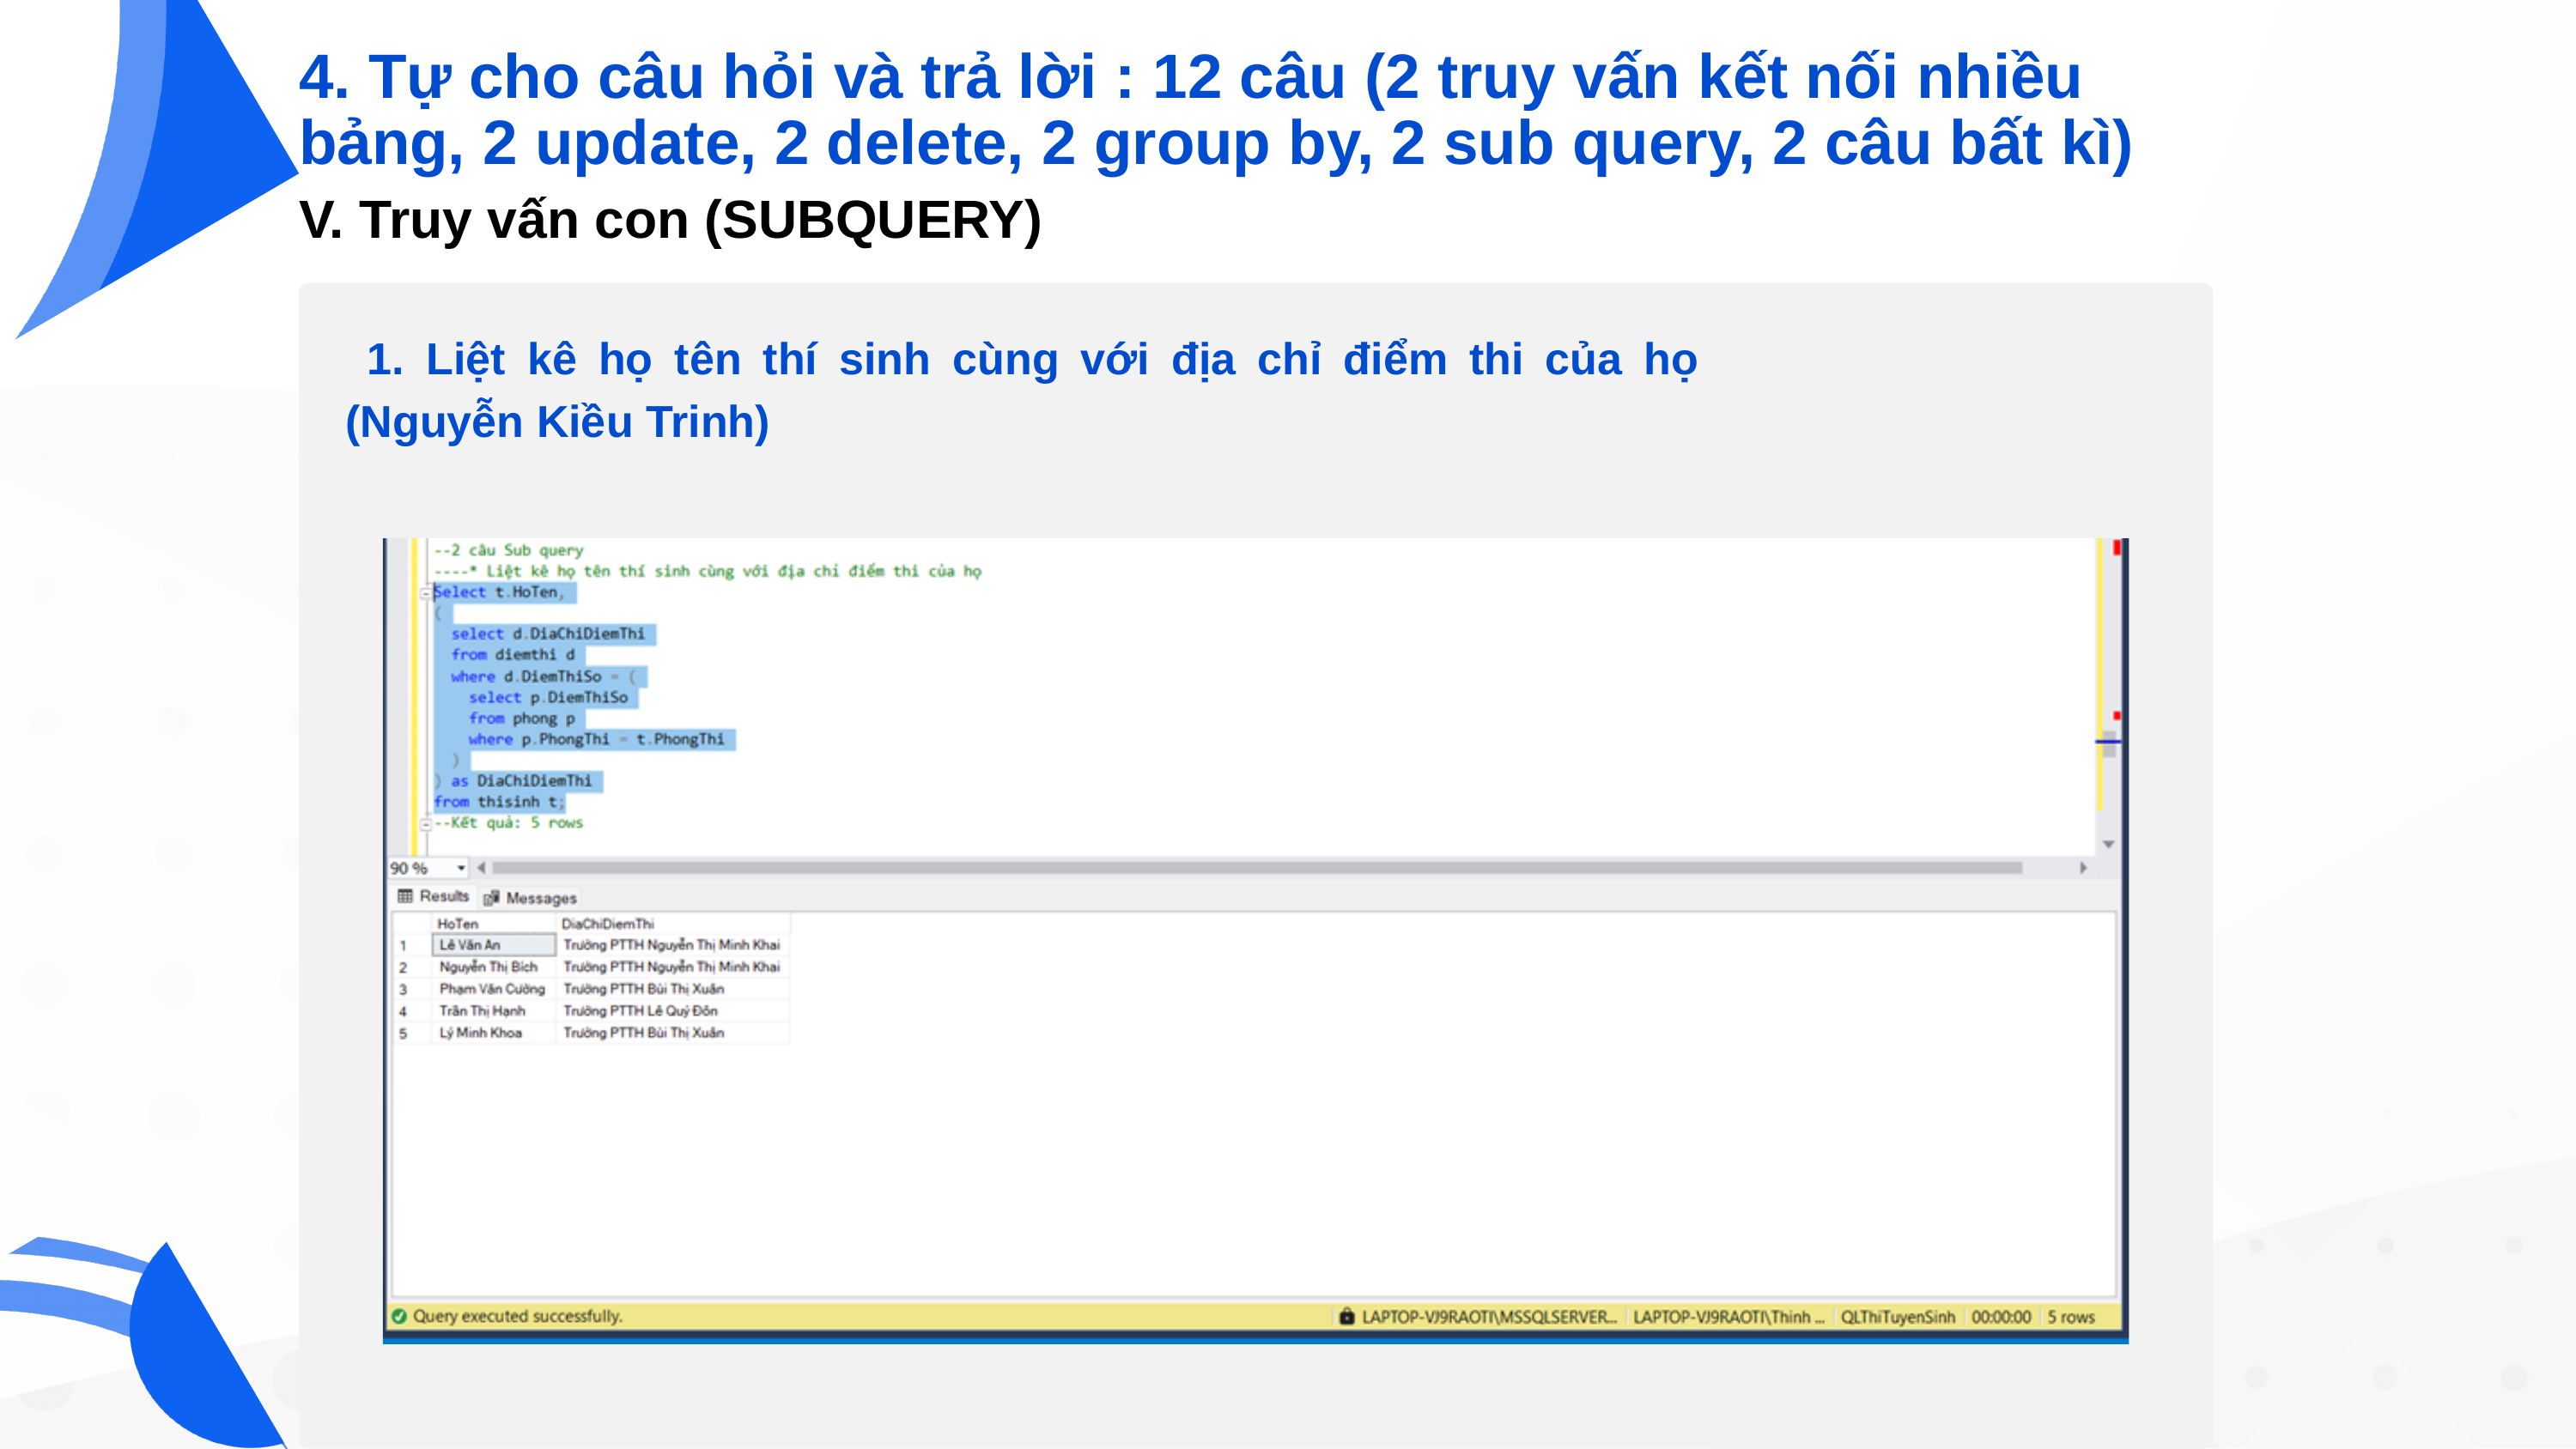

4. Tự cho câu hỏi và trả lời : 12 câu (2 truy vấn kết nối nhiều bảng, 2 update, 2 delete, 2 group by, 2 sub query, 2 câu bất kì)
V. Truy vấn con (SUBQUERY)

 1. Liệt kê họ tên thí sinh cùng với địa chỉ điểm thi của họ (Nguyễn Kiều Trinh)